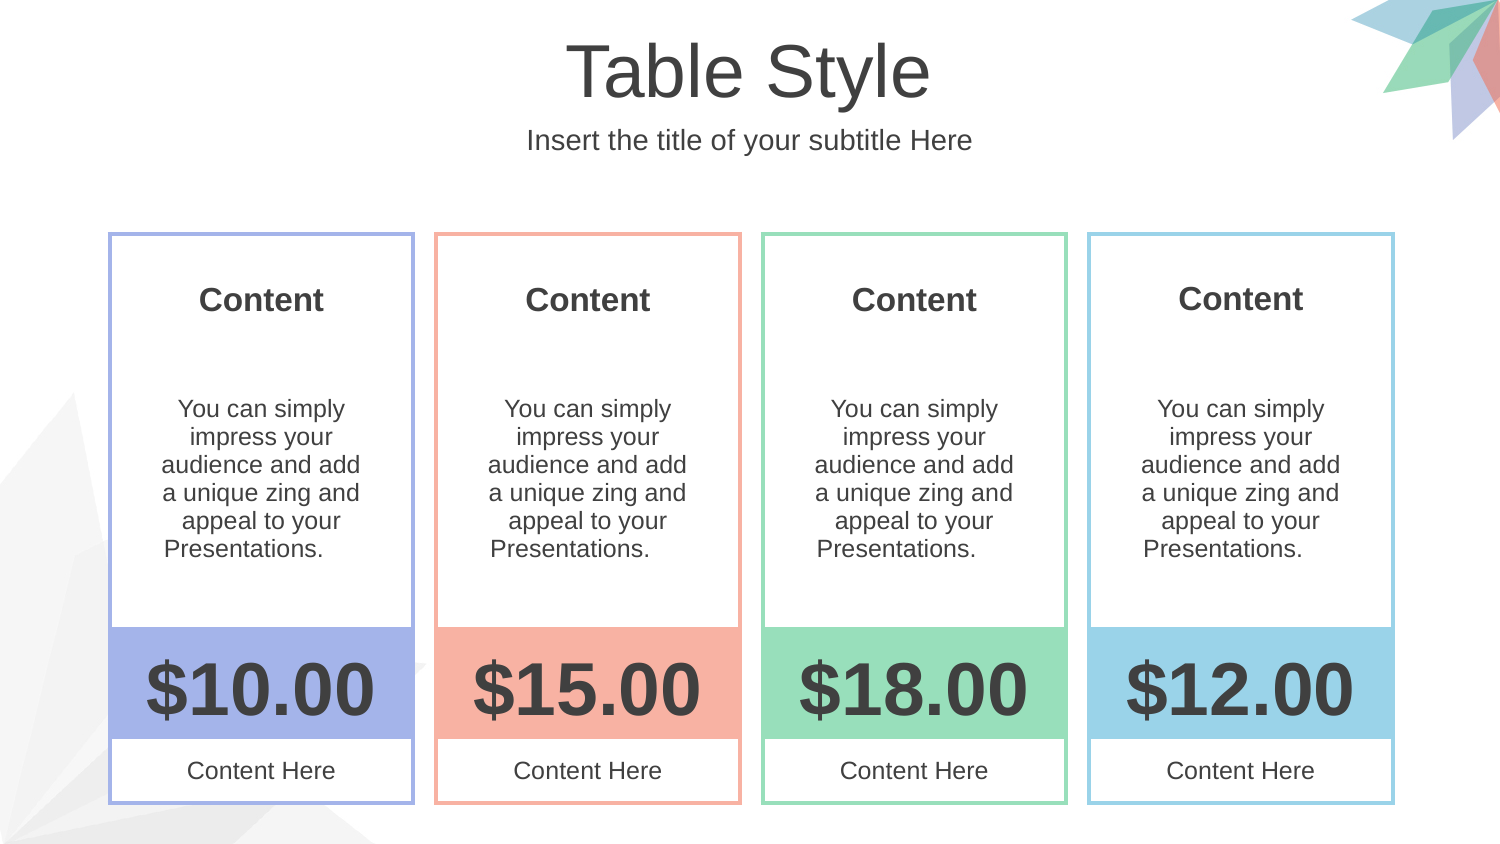

Table Style
Insert the title of your subtitle Here
|  |  |  |
| --- | --- | --- |
|  | Content |  |
|  |  |  |
|  | You can simply impress your audience and add a unique zing and appeal to your Presentations. |  |
|  |  |  |
|  |  |  |
| $12.00 |  |  |
| Content Here |  |  |
|  |  |  |
| --- | --- | --- |
|  | Content |  |
|  |  |  |
|  | You can simply impress your audience and add a unique zing and appeal to your Presentations. |  |
|  |  |  |
|  |  |  |
| $10.00 |  |  |
| Content Here |  |  |
|  |  |  |
| --- | --- | --- |
|  | Content |  |
|  |  |  |
|  | You can simply impress your audience and add a unique zing and appeal to your Presentations. |  |
|  |  |  |
|  |  |  |
| $15.00 |  |  |
| Content Here |  |  |
|  |  |  |
| --- | --- | --- |
|  | Content |  |
|  |  |  |
|  | You can simply impress your audience and add a unique zing and appeal to your Presentations. |  |
|  |  |  |
|  |  |  |
| $18.00 |  |  |
| Content Here |  |  |